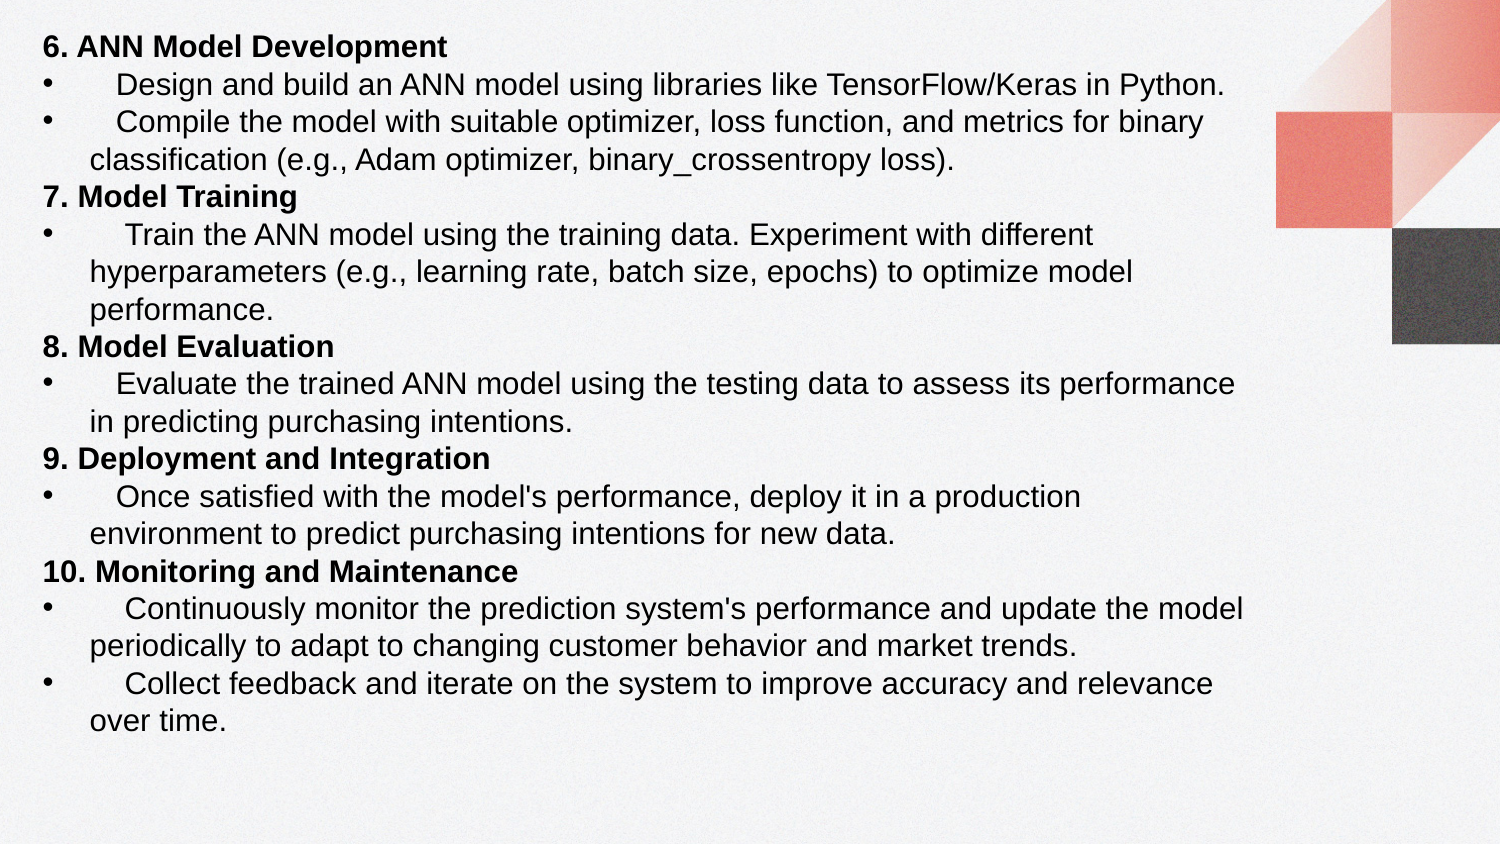

6. ANN Model Development
   Design and build an ANN model using libraries like TensorFlow/Keras in Python.
   Compile the model with suitable optimizer, loss function, and metrics for binary classification (e.g., Adam optimizer, binary_crossentropy loss).
7. Model Training
    Train the ANN model using the training data. Experiment with different hyperparameters (e.g., learning rate, batch size, epochs) to optimize model performance.
8. Model Evaluation
   Evaluate the trained ANN model using the testing data to assess its performance in predicting purchasing intentions.
9. Deployment and Integration
   Once satisfied with the model's performance, deploy it in a production environment to predict purchasing intentions for new data.
10. Monitoring and Maintenance
    Continuously monitor the prediction system's performance and update the model periodically to adapt to changing customer behavior and market trends.
    Collect feedback and iterate on the system to improve accuracy and relevance over time.